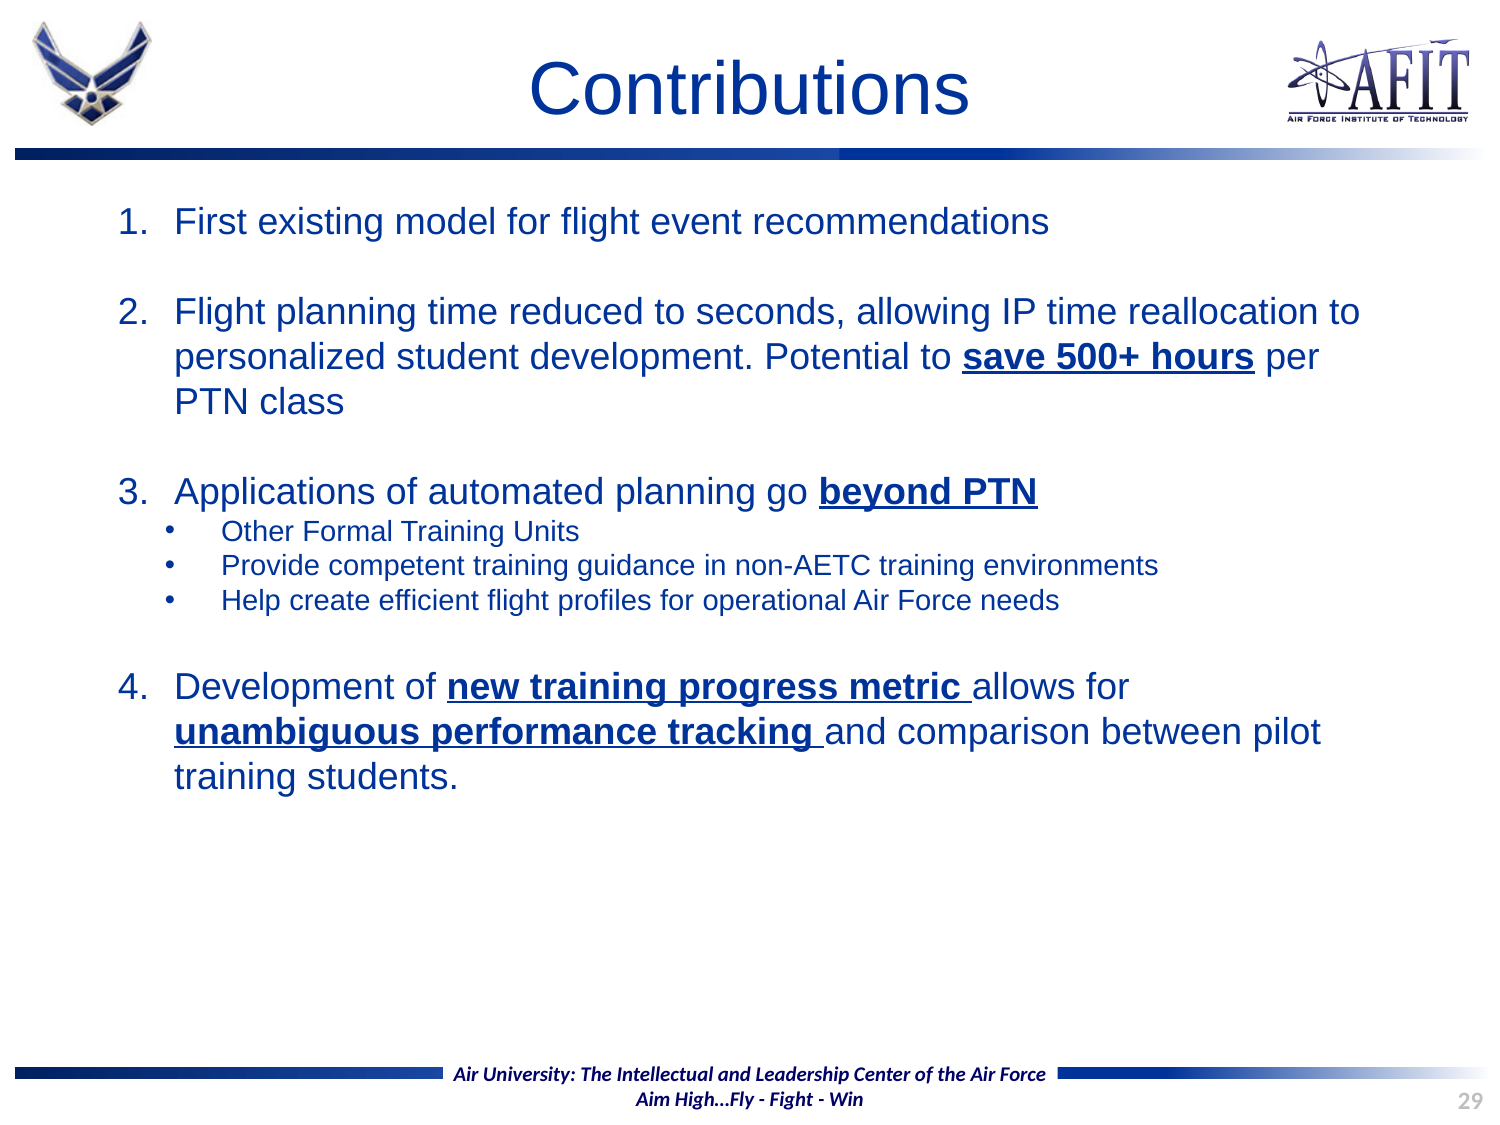

# Contributions
First existing model for flight event recommendations

Flight planning time reduced to seconds, allowing IP time reallocation to personalized student development. Potential to save 500+ hours per PTN class

Applications of automated planning go beyond PTN
Other Formal Training Units
Provide competent training guidance in non-AETC training environments
Help create efficient flight profiles for operational Air Force needs

Development of new training progress metric allows for unambiguous performance tracking and comparison between pilot training students.